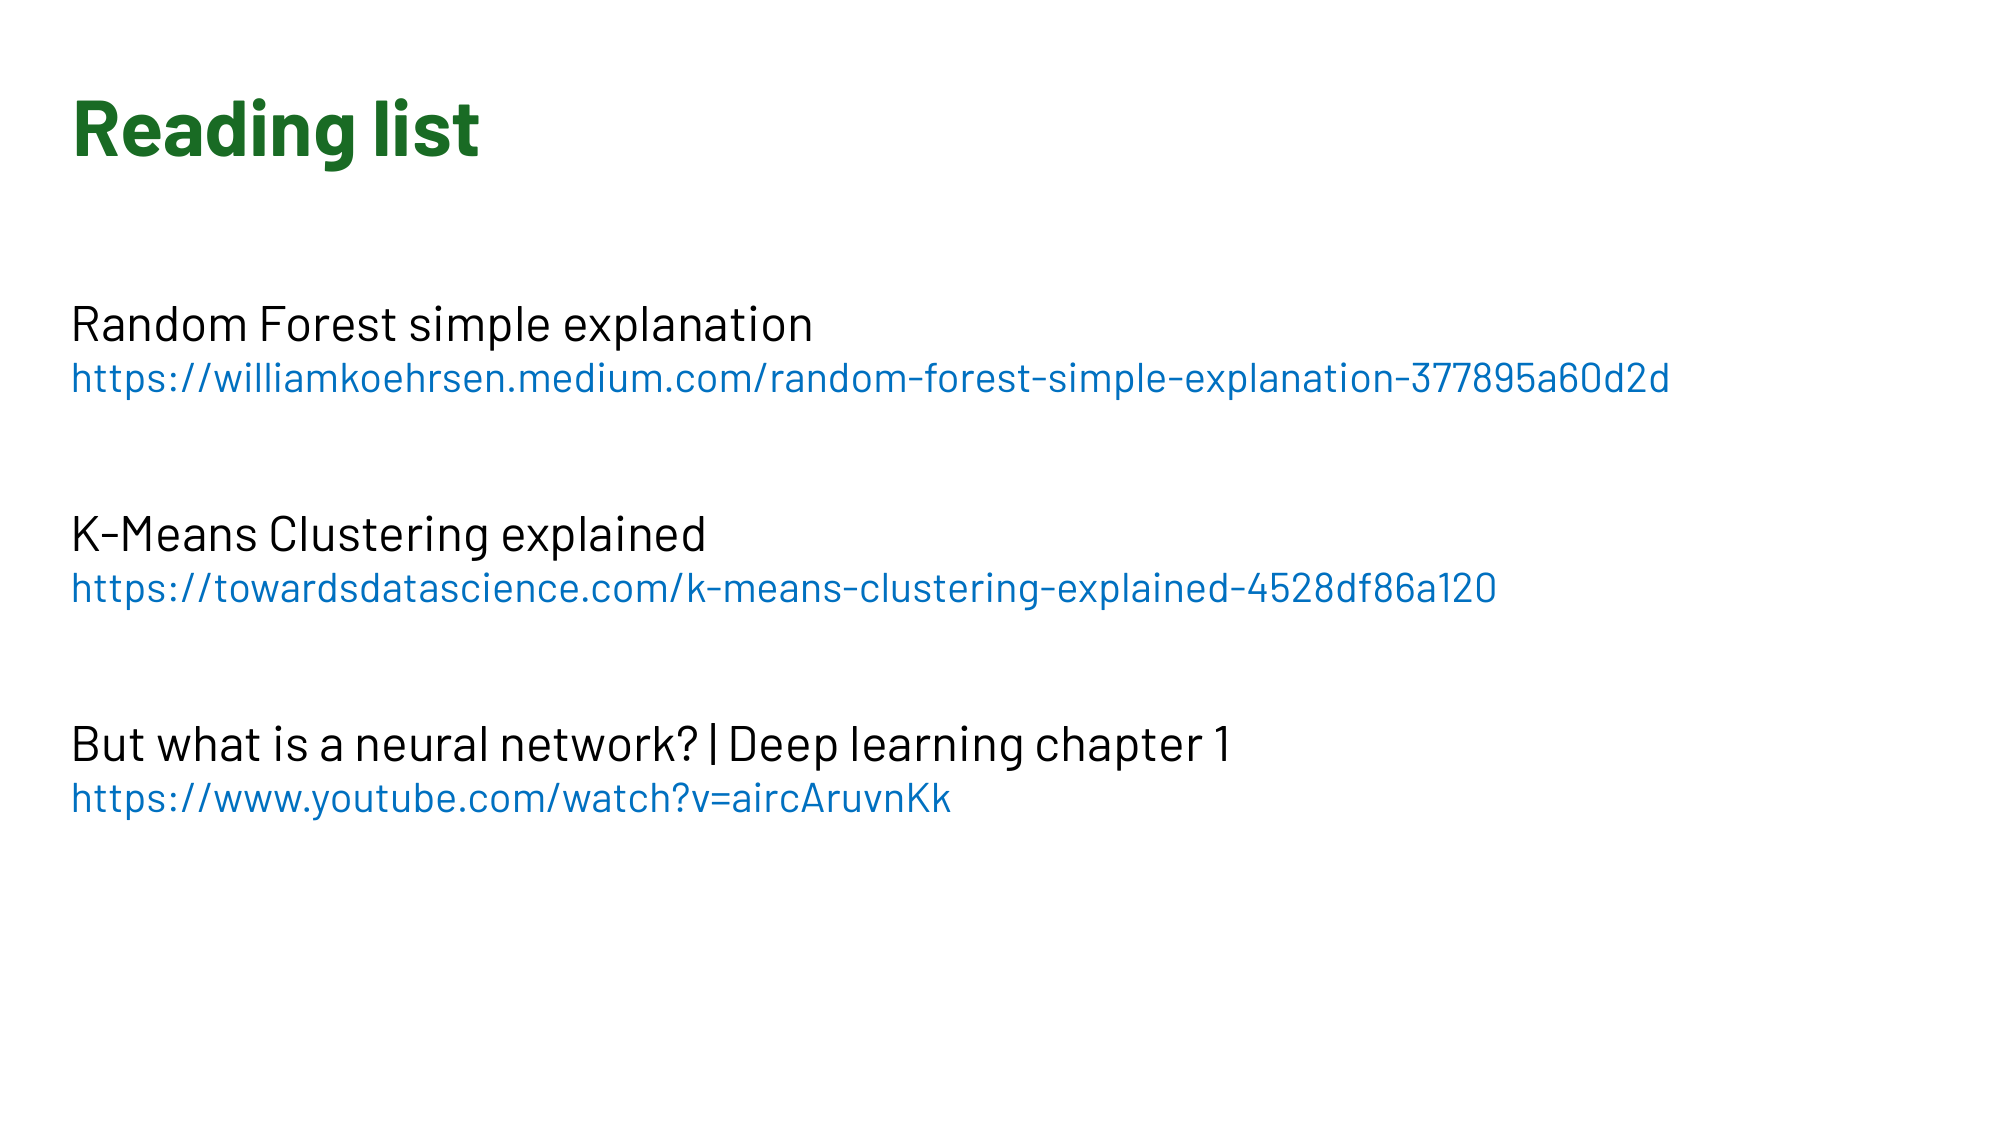

Reading list
Random Forest simple explanation
https://williamkoehrsen.medium.com/random-forest-simple-explanation-377895a60d2d

K-Means Clustering explained
https://towardsdatascience.com/k-means-clustering-explained-4528df86a120

But what is a neural network? | Deep learning chapter 1
https://www.youtube.com/watch?v=aircAruvnKk